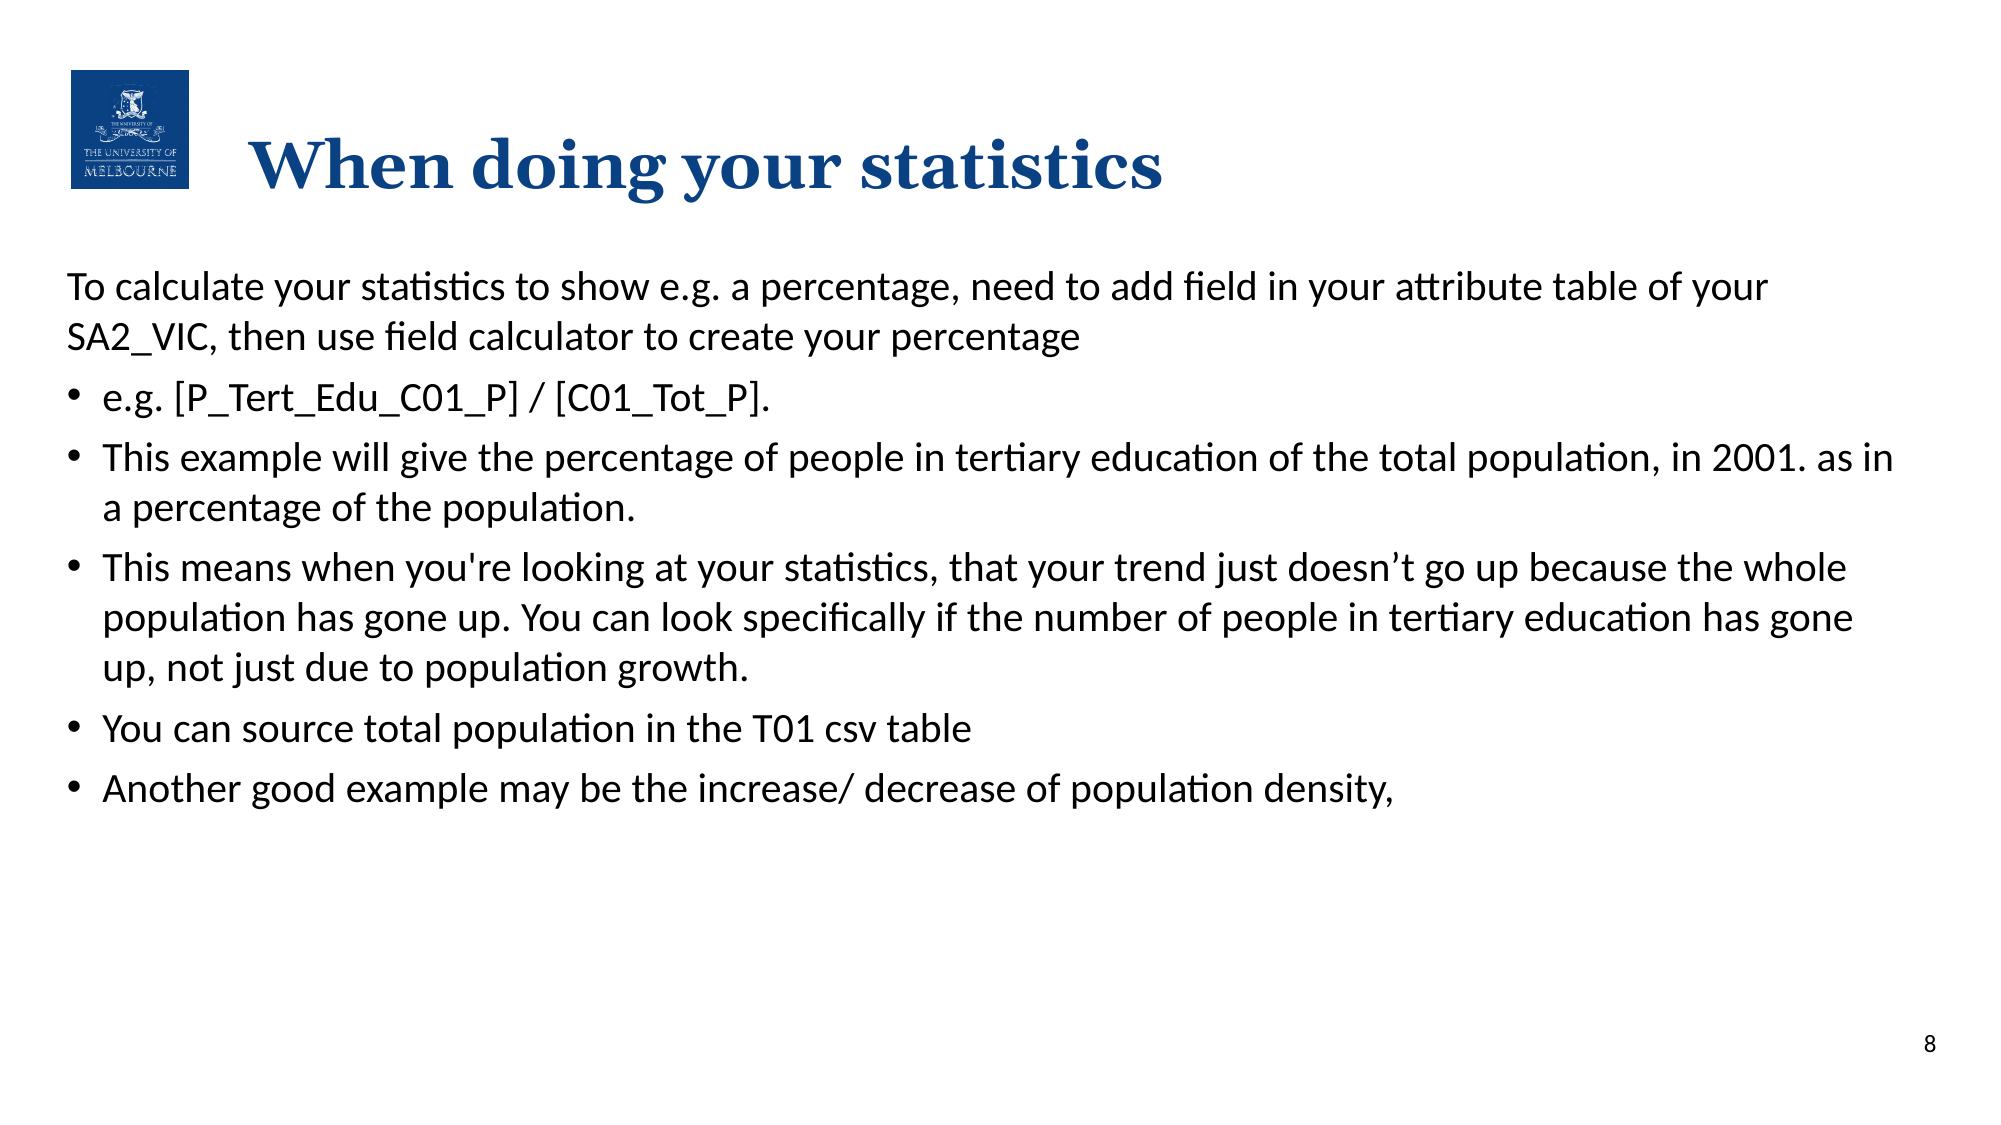

# When doing your statistics
To calculate your statistics to show e.g. a percentage, need to add field in your attribute table of your SA2_VIC, then use field calculator to create your percentage
e.g. [P_Tert_Edu_C01_P] / [C01_Tot_P].
This example will give the percentage of people in tertiary education of the total population, in 2001. as in a percentage of the population.
This means when you're looking at your statistics, that your trend just doesn’t go up because the whole population has gone up. You can look specifically if the number of people in tertiary education has gone up, not just due to population growth.
You can source total population in the T01 csv table
Another good example may be the increase/ decrease of population density,

8